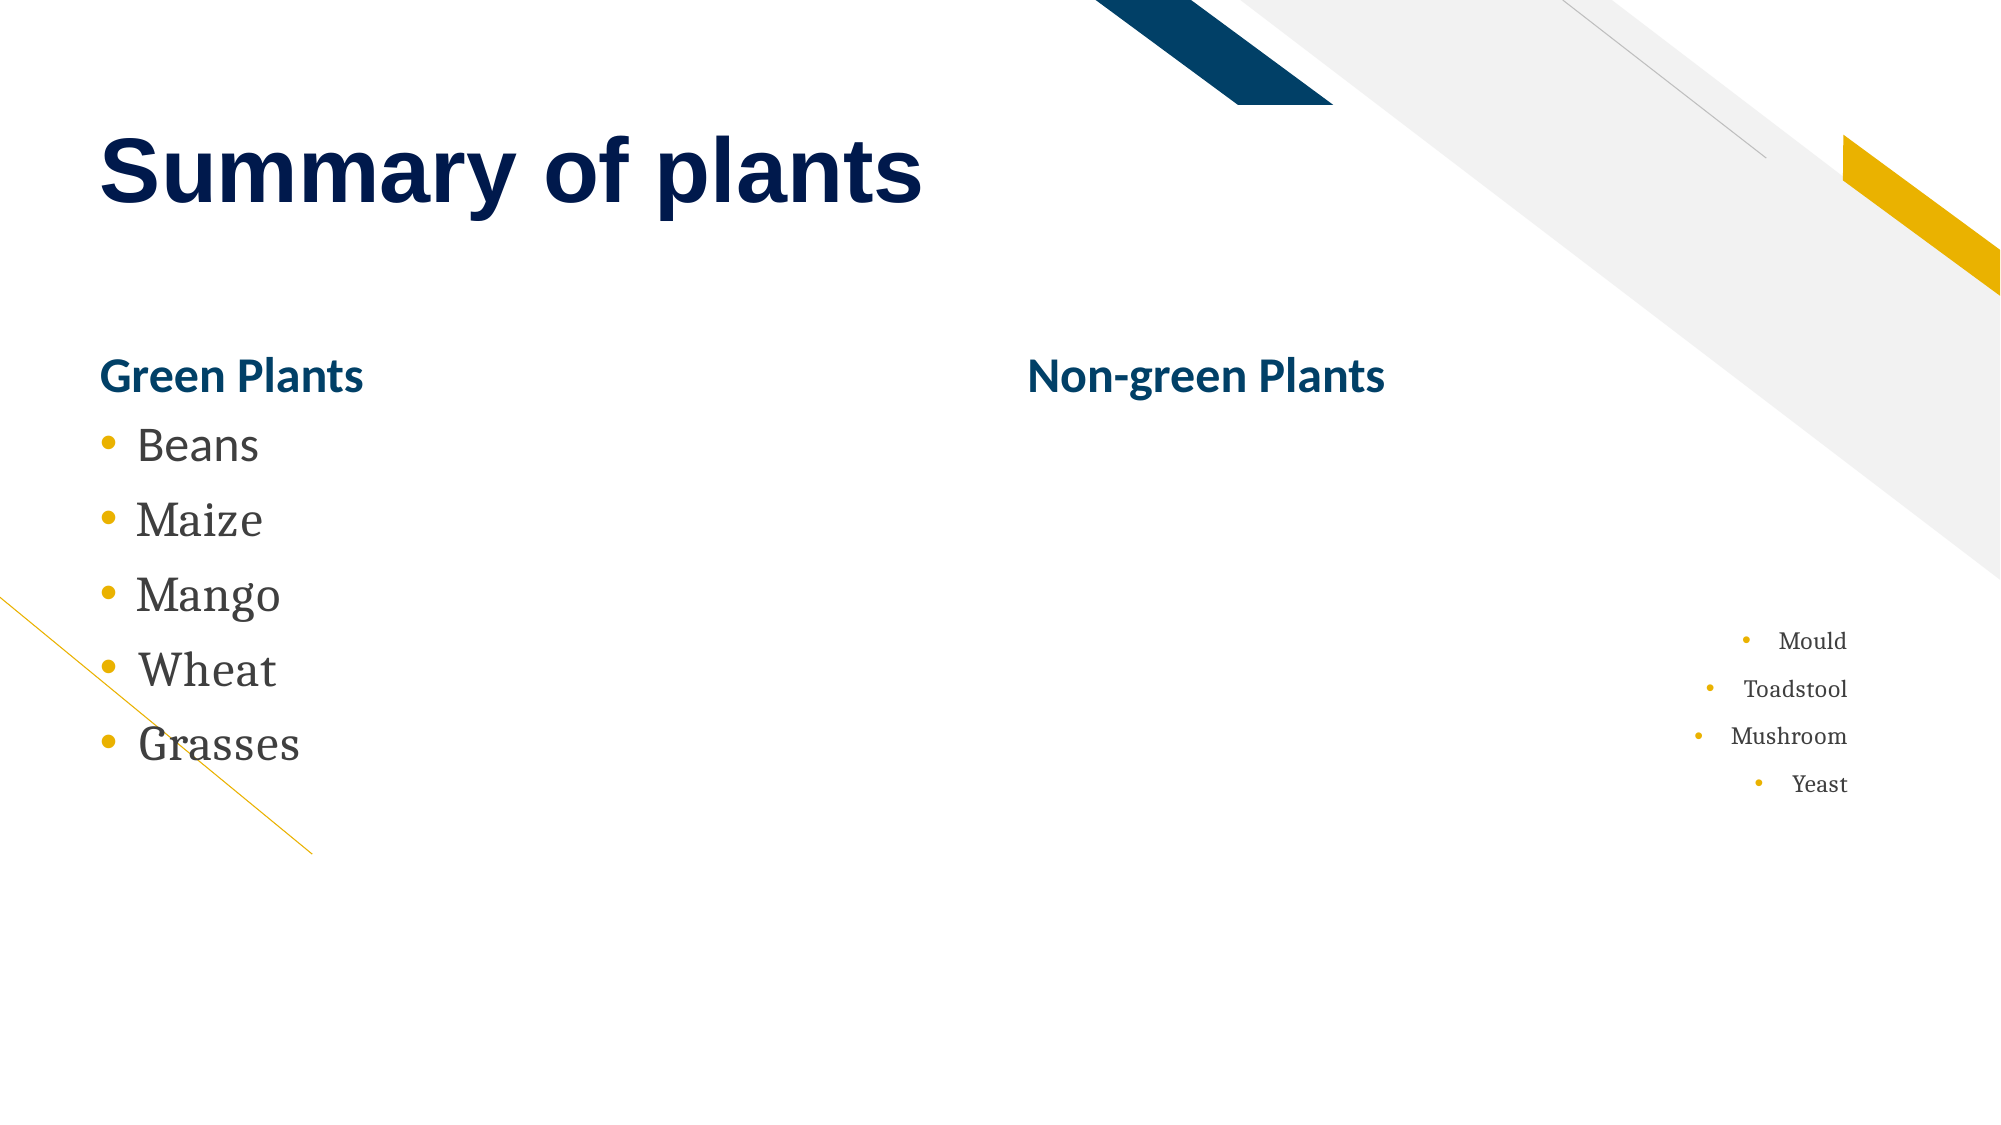

# Summary of plants
Green Plants
Non-green Plants
Beans
Maize
Mango
Wheat
Grasses
Mould
Toadstool
Mushroom
Yeast